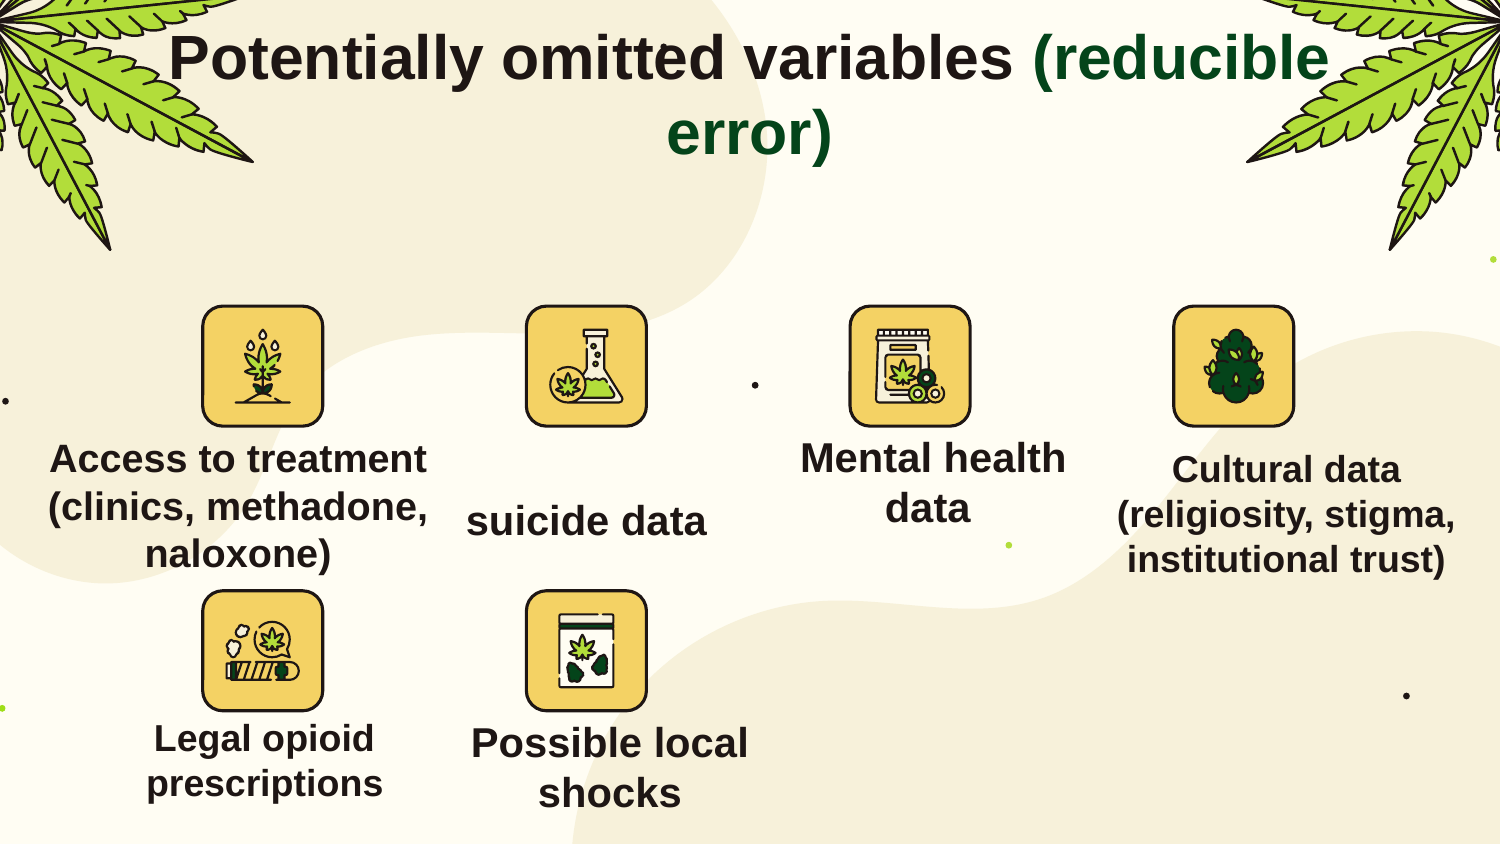

Potentially omitted variables (reducible error)

# Access to treatment (clinics, methadone, naloxone)
suicide data
Mental health data
Cultural data (religiosity, stigma, institutional trust)

Possible local shocks
Legal opioid prescriptions